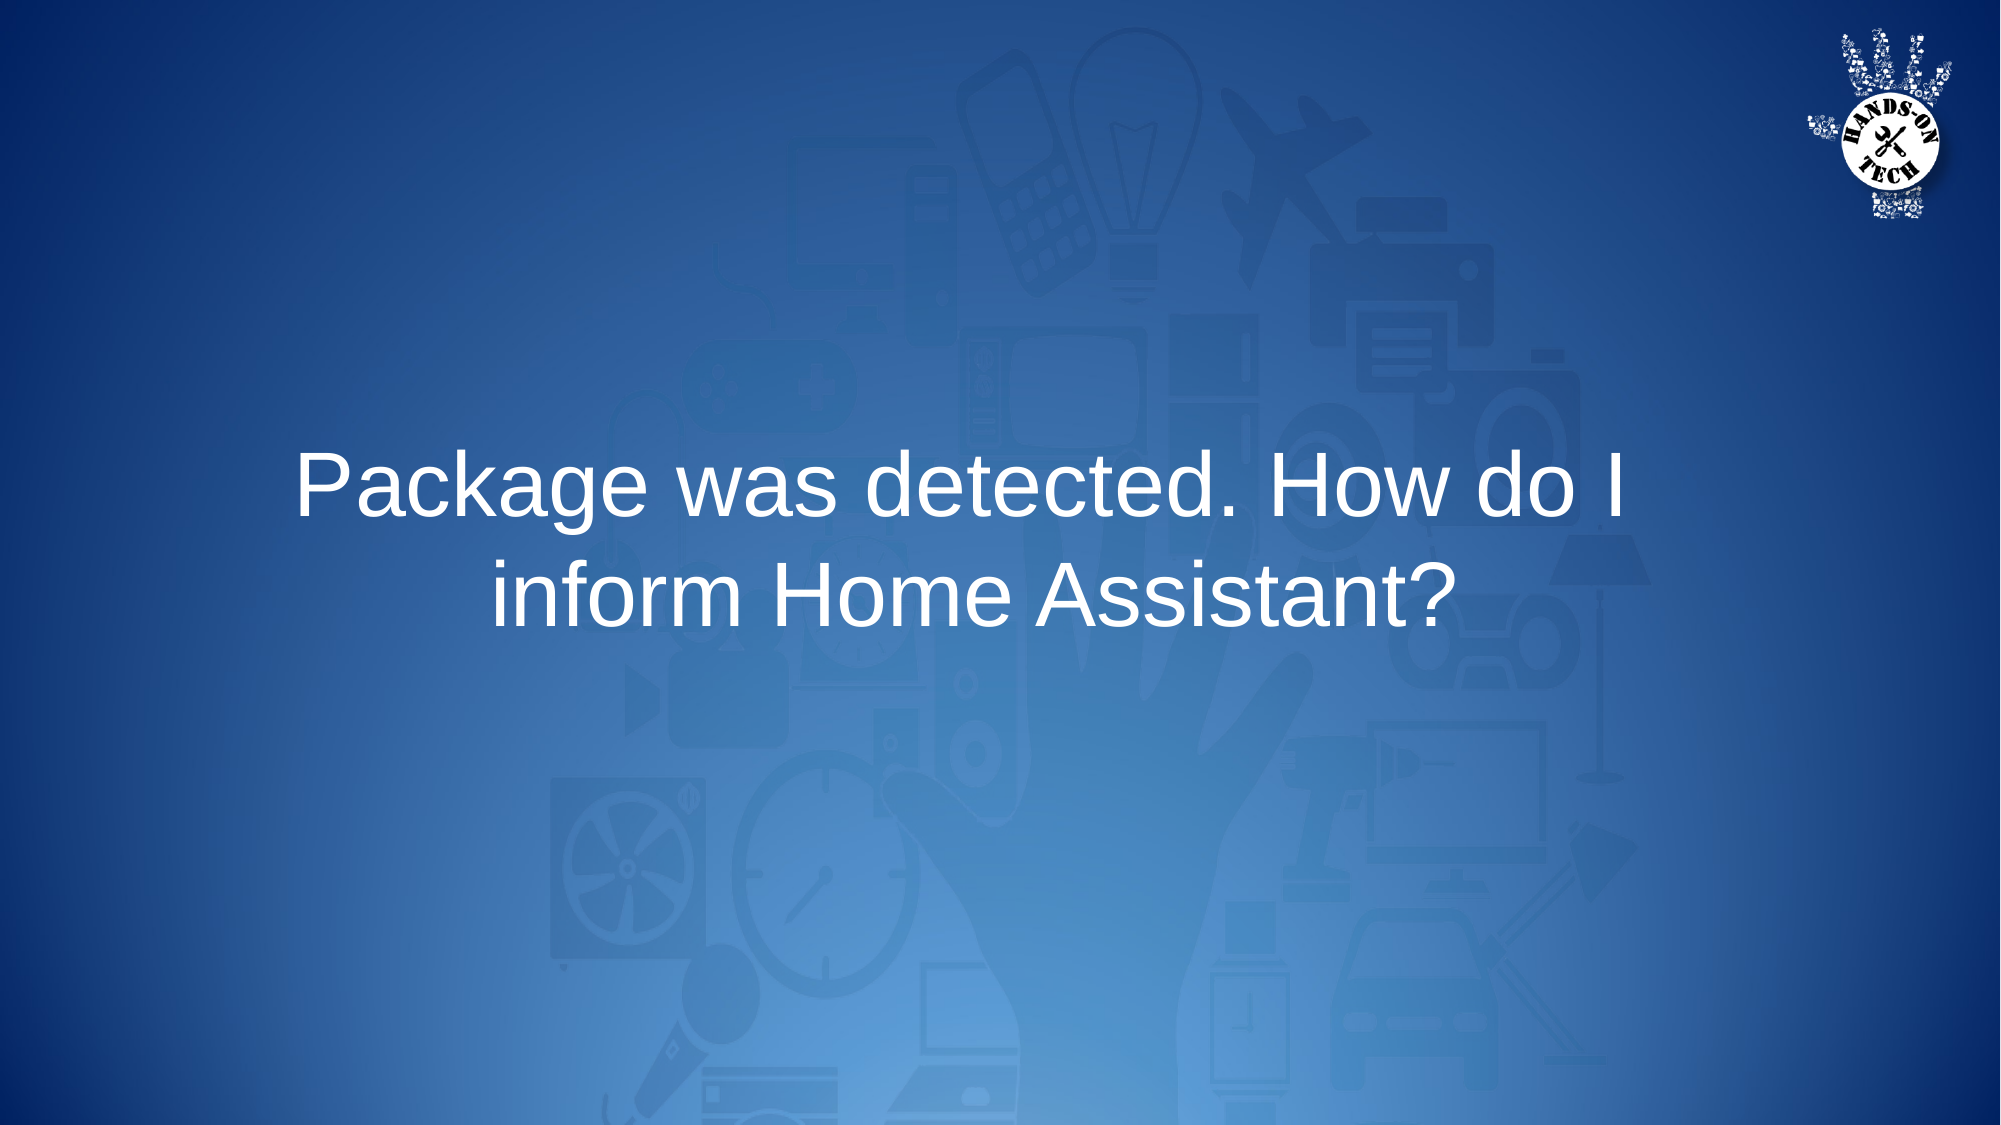

# Package was detected. How do I inform Home Assistant?